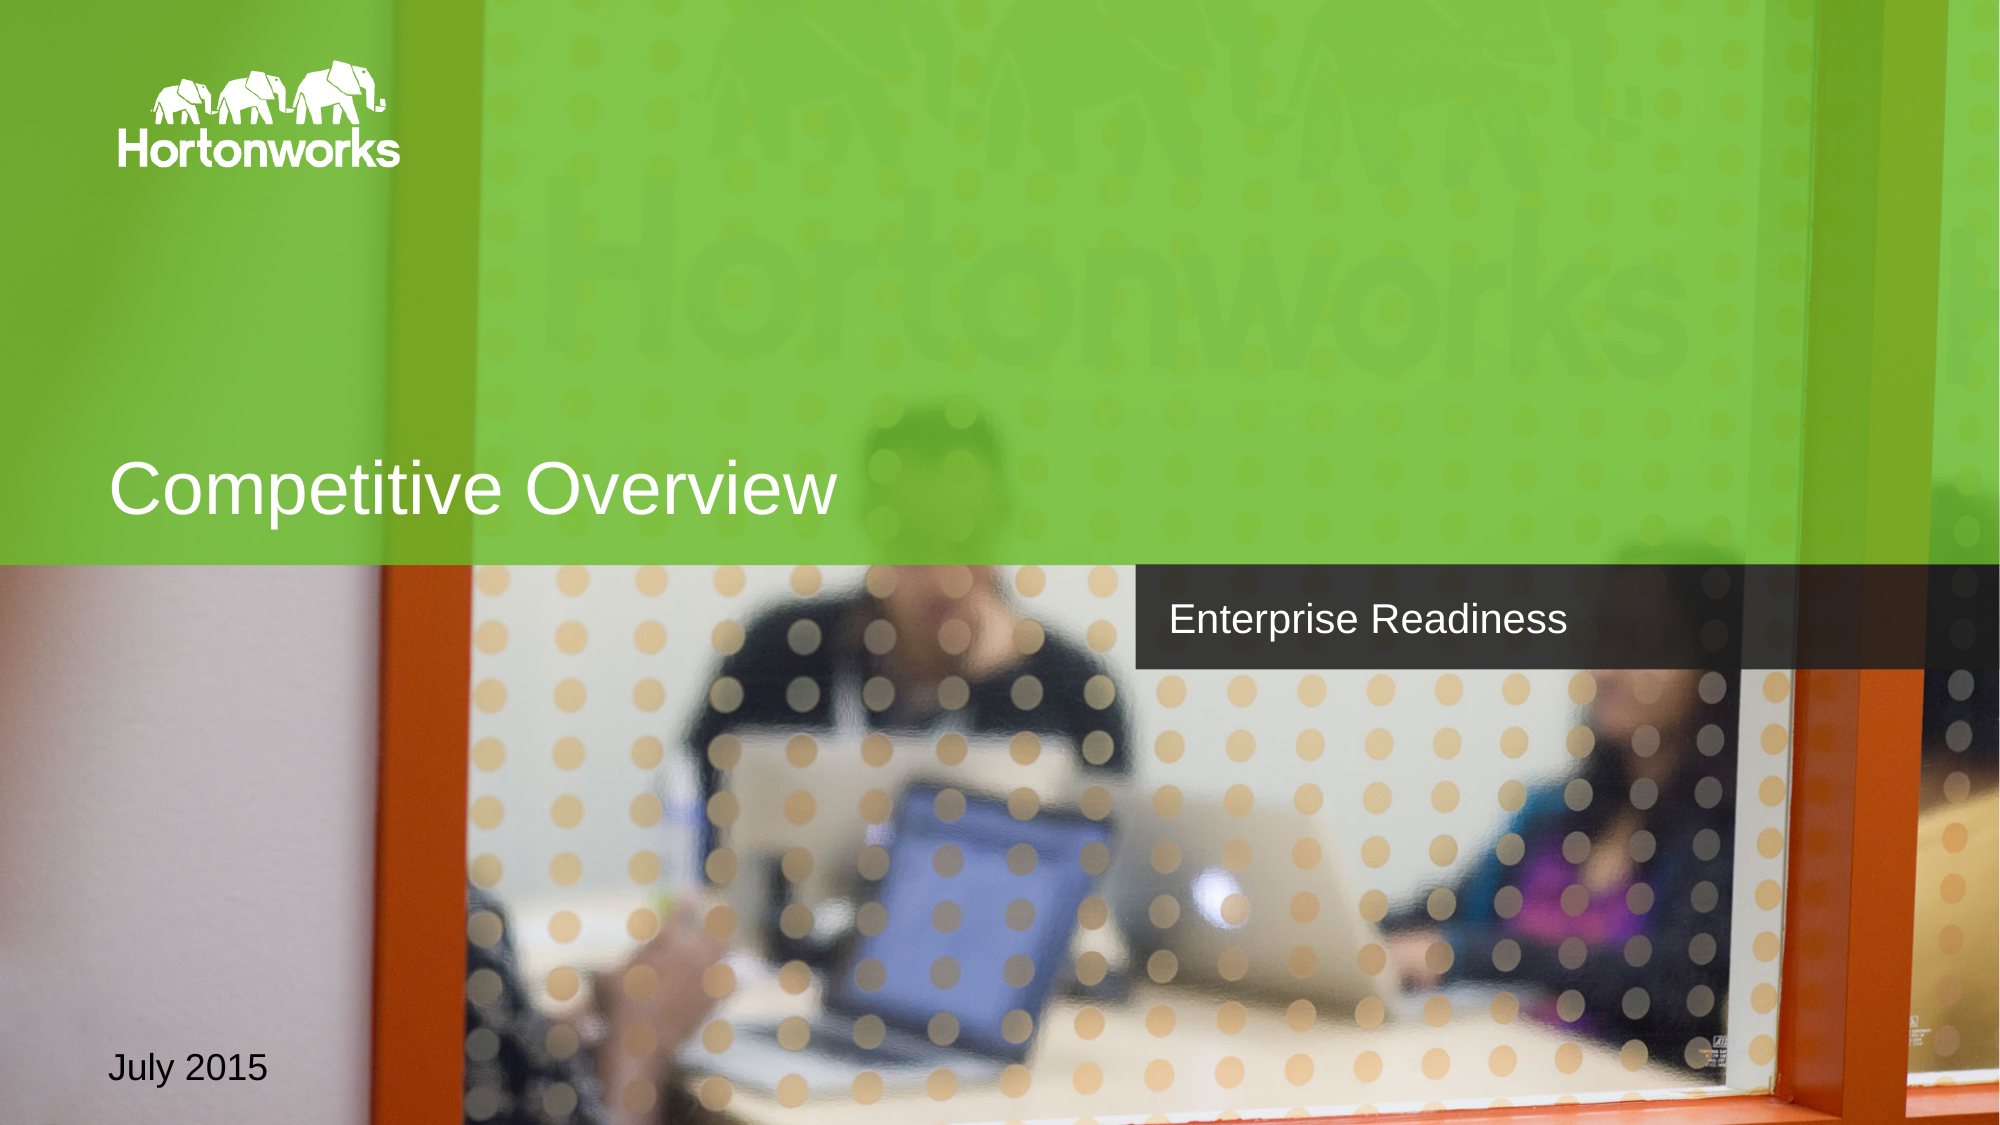

# Competitive Overview
Enterprise Readiness
July 2015